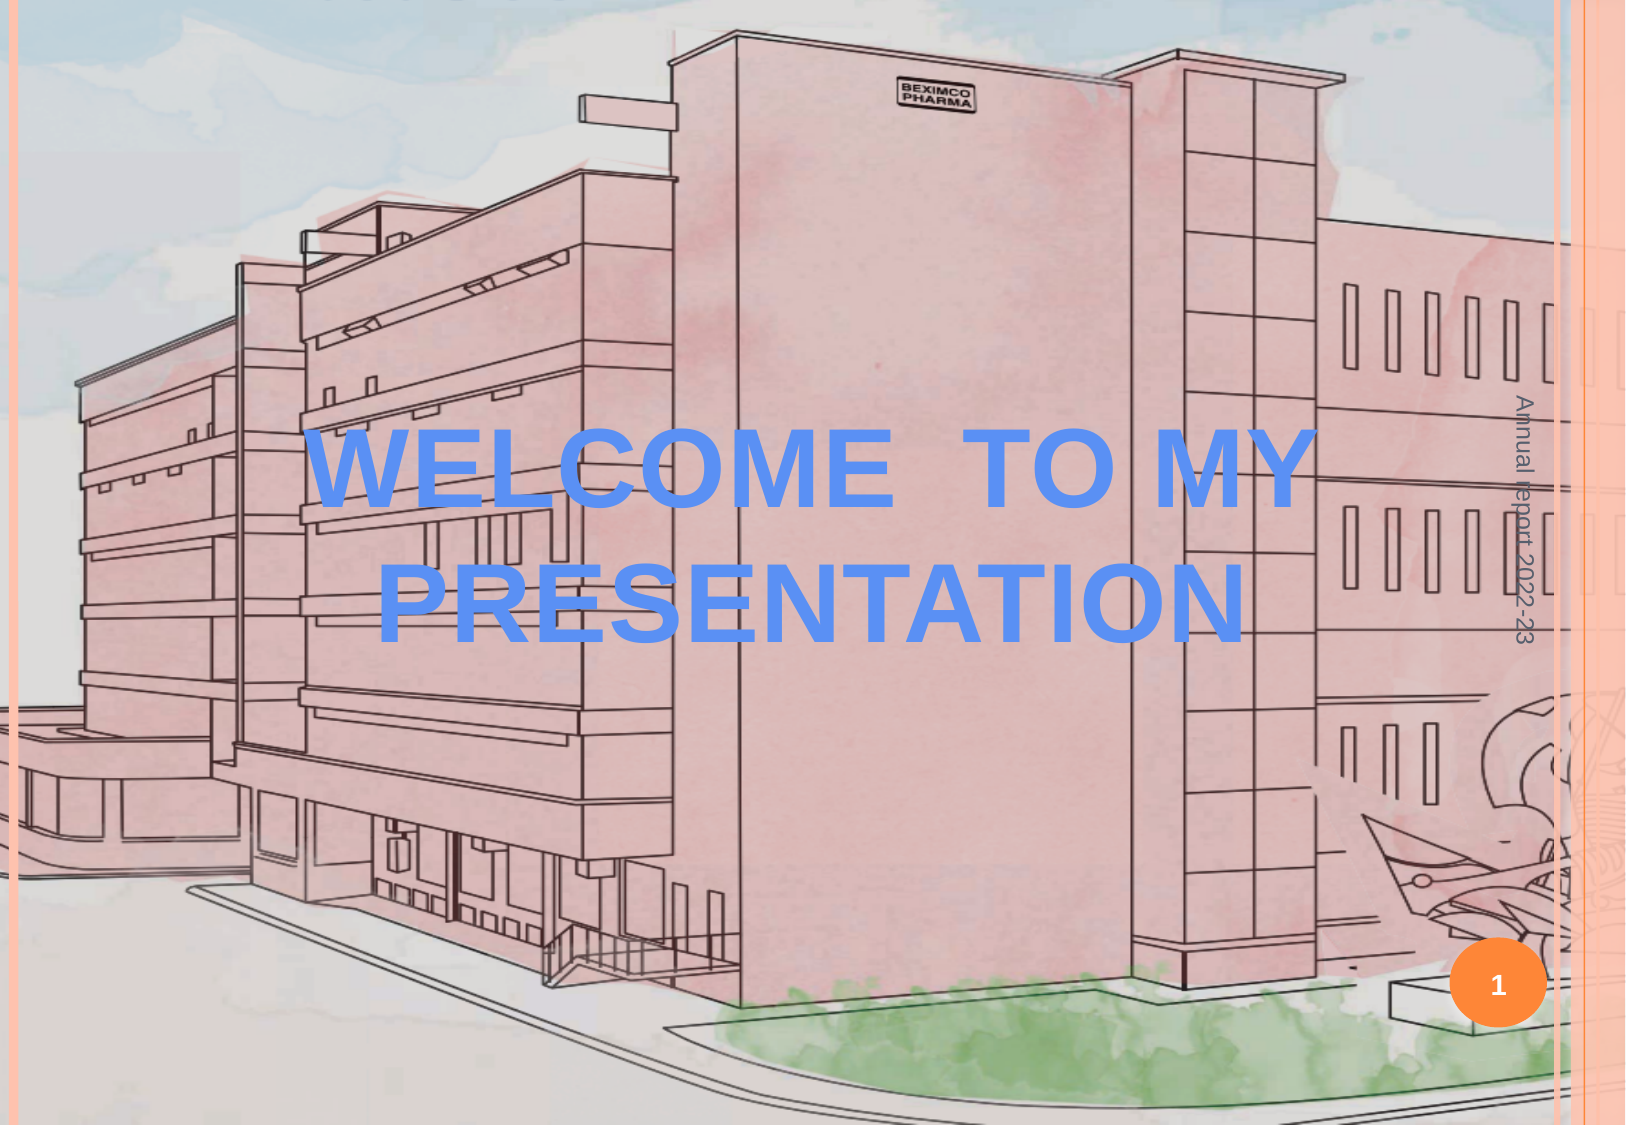

#
WELCOME  TO MY PRESENTATION
Annual report 2022-23

1